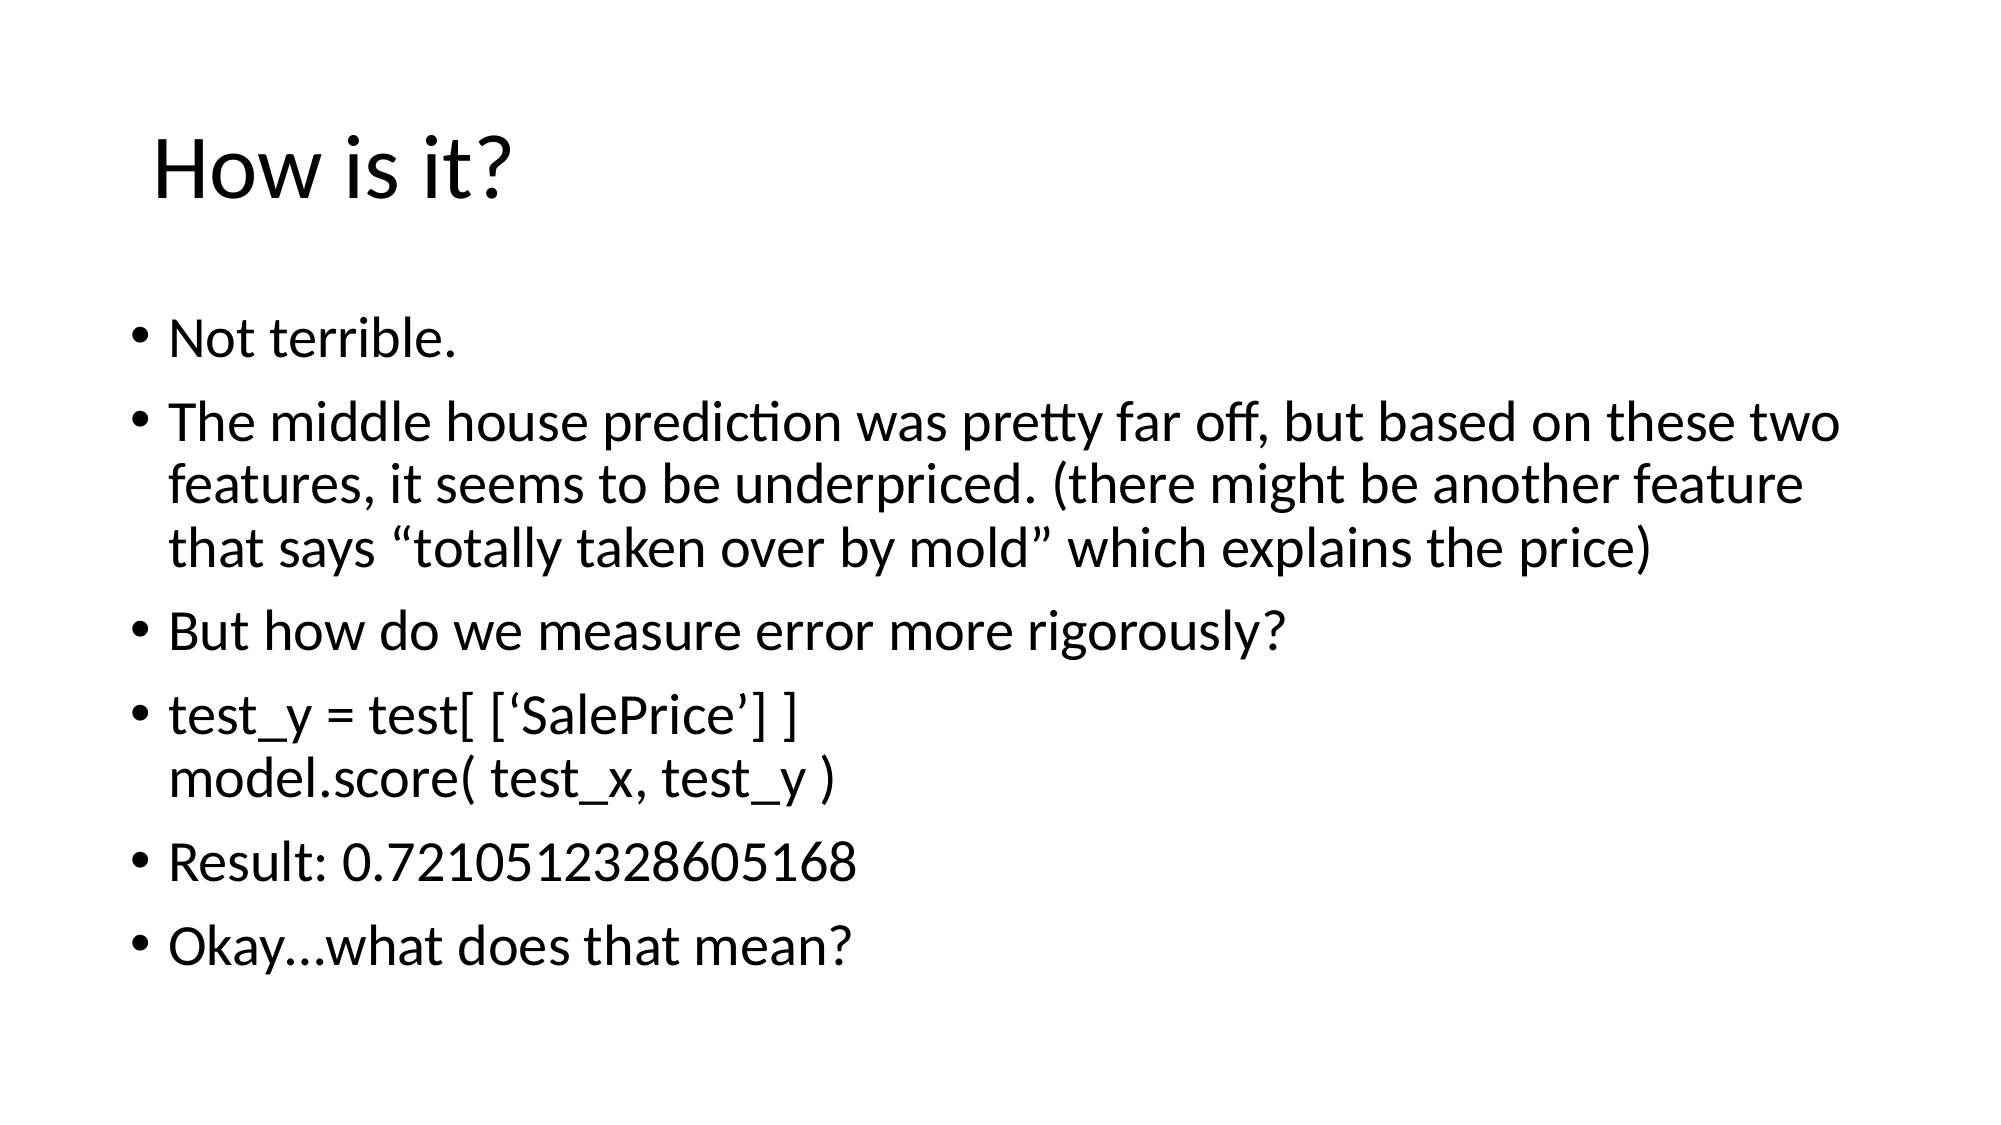

# How is it?
Not terrible.
The middle house prediction was pretty far off, but based on these two features, it seems to be underpriced. (there might be another feature that says “totally taken over by mold” which explains the price)
But how do we measure error more rigorously?
test_y = test[ [‘SalePrice’] ]
model.score( test_x, test_y )
Result: 0.7210512328605168
Okay…what does that mean?